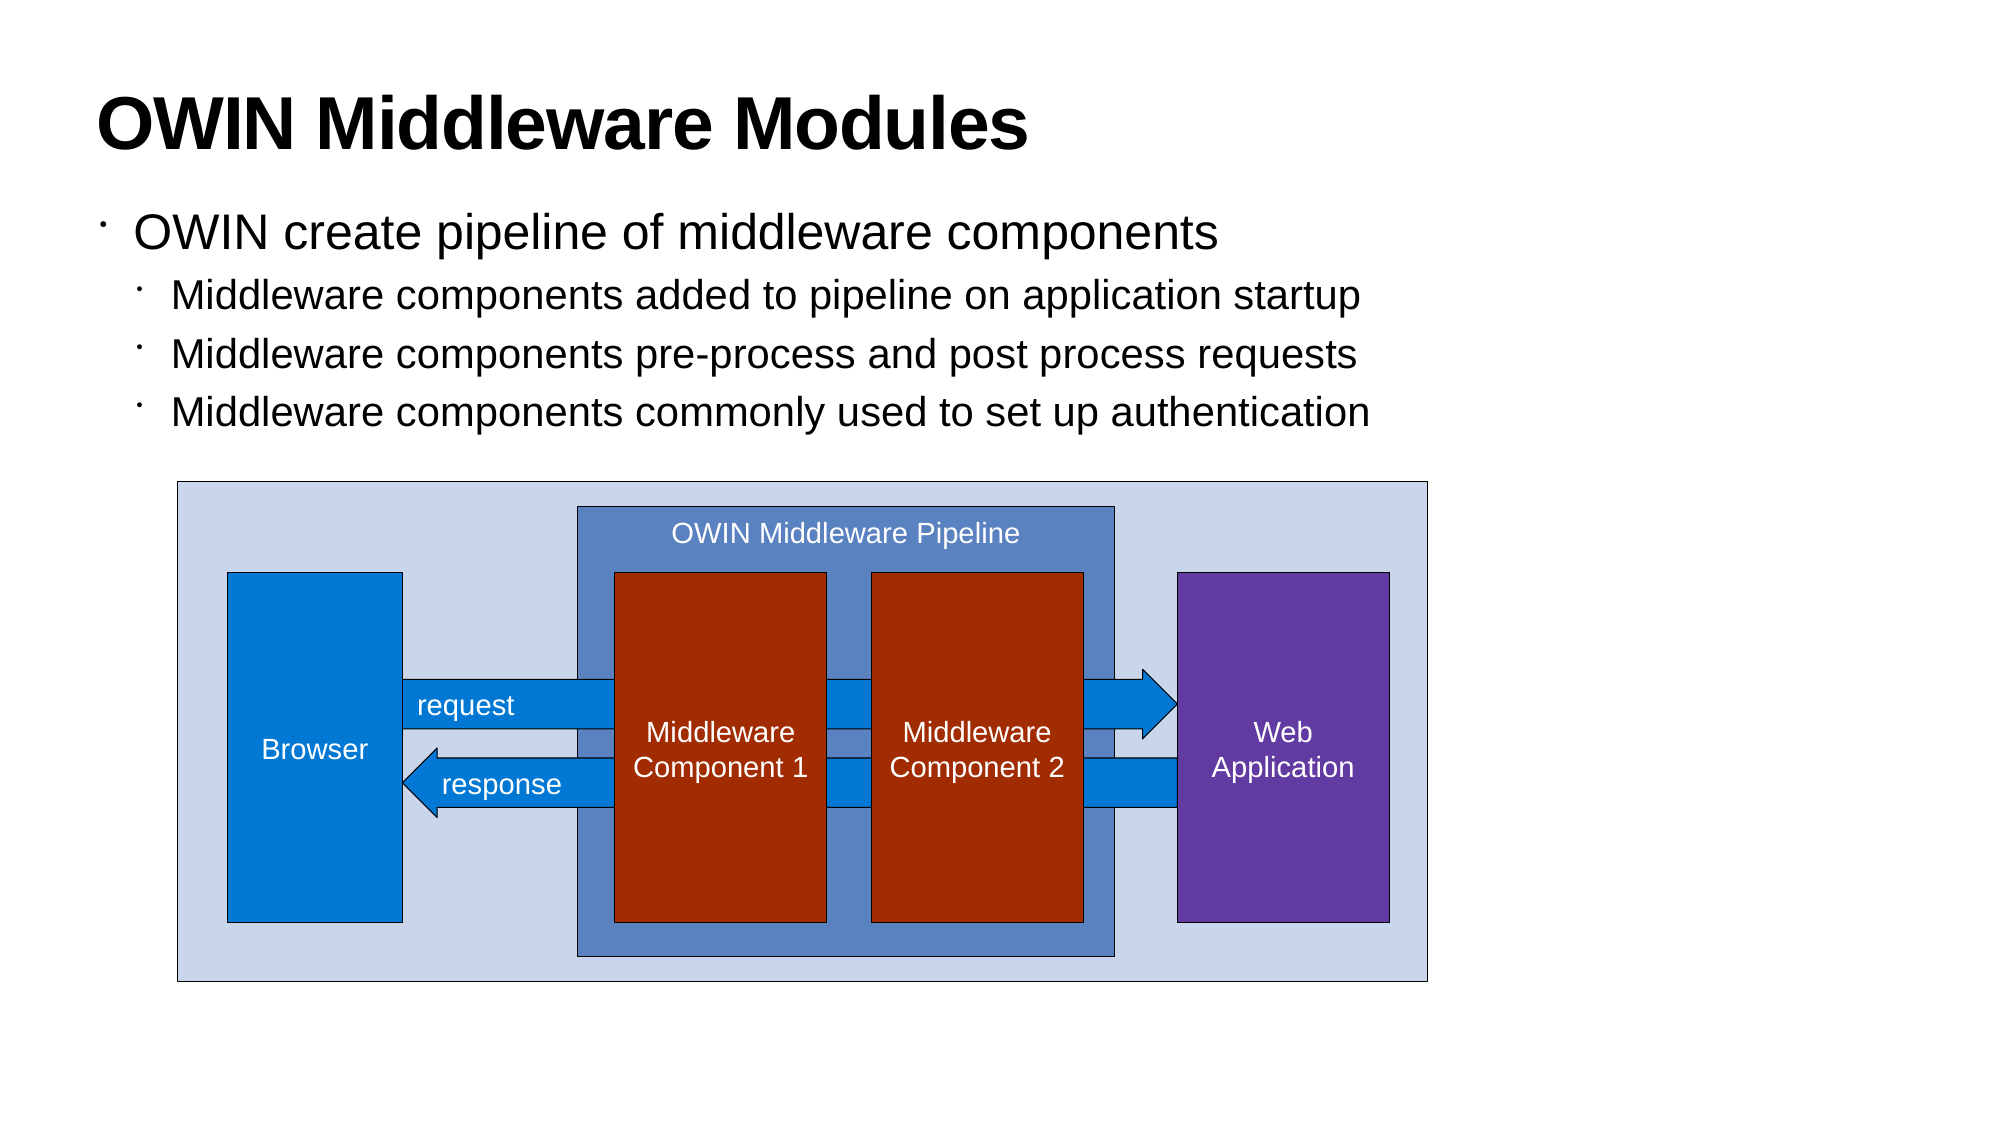

# OWIN Middleware Modules
OWIN create pipeline of middleware components
Middleware components added to pipeline on application startup
Middleware components pre-process and post process requests
Middleware components commonly used to set up authentication

OWIN Middleware Pipeline
Browser
Middleware
Component 1
Middleware
Component 2
Web
Application
request
response